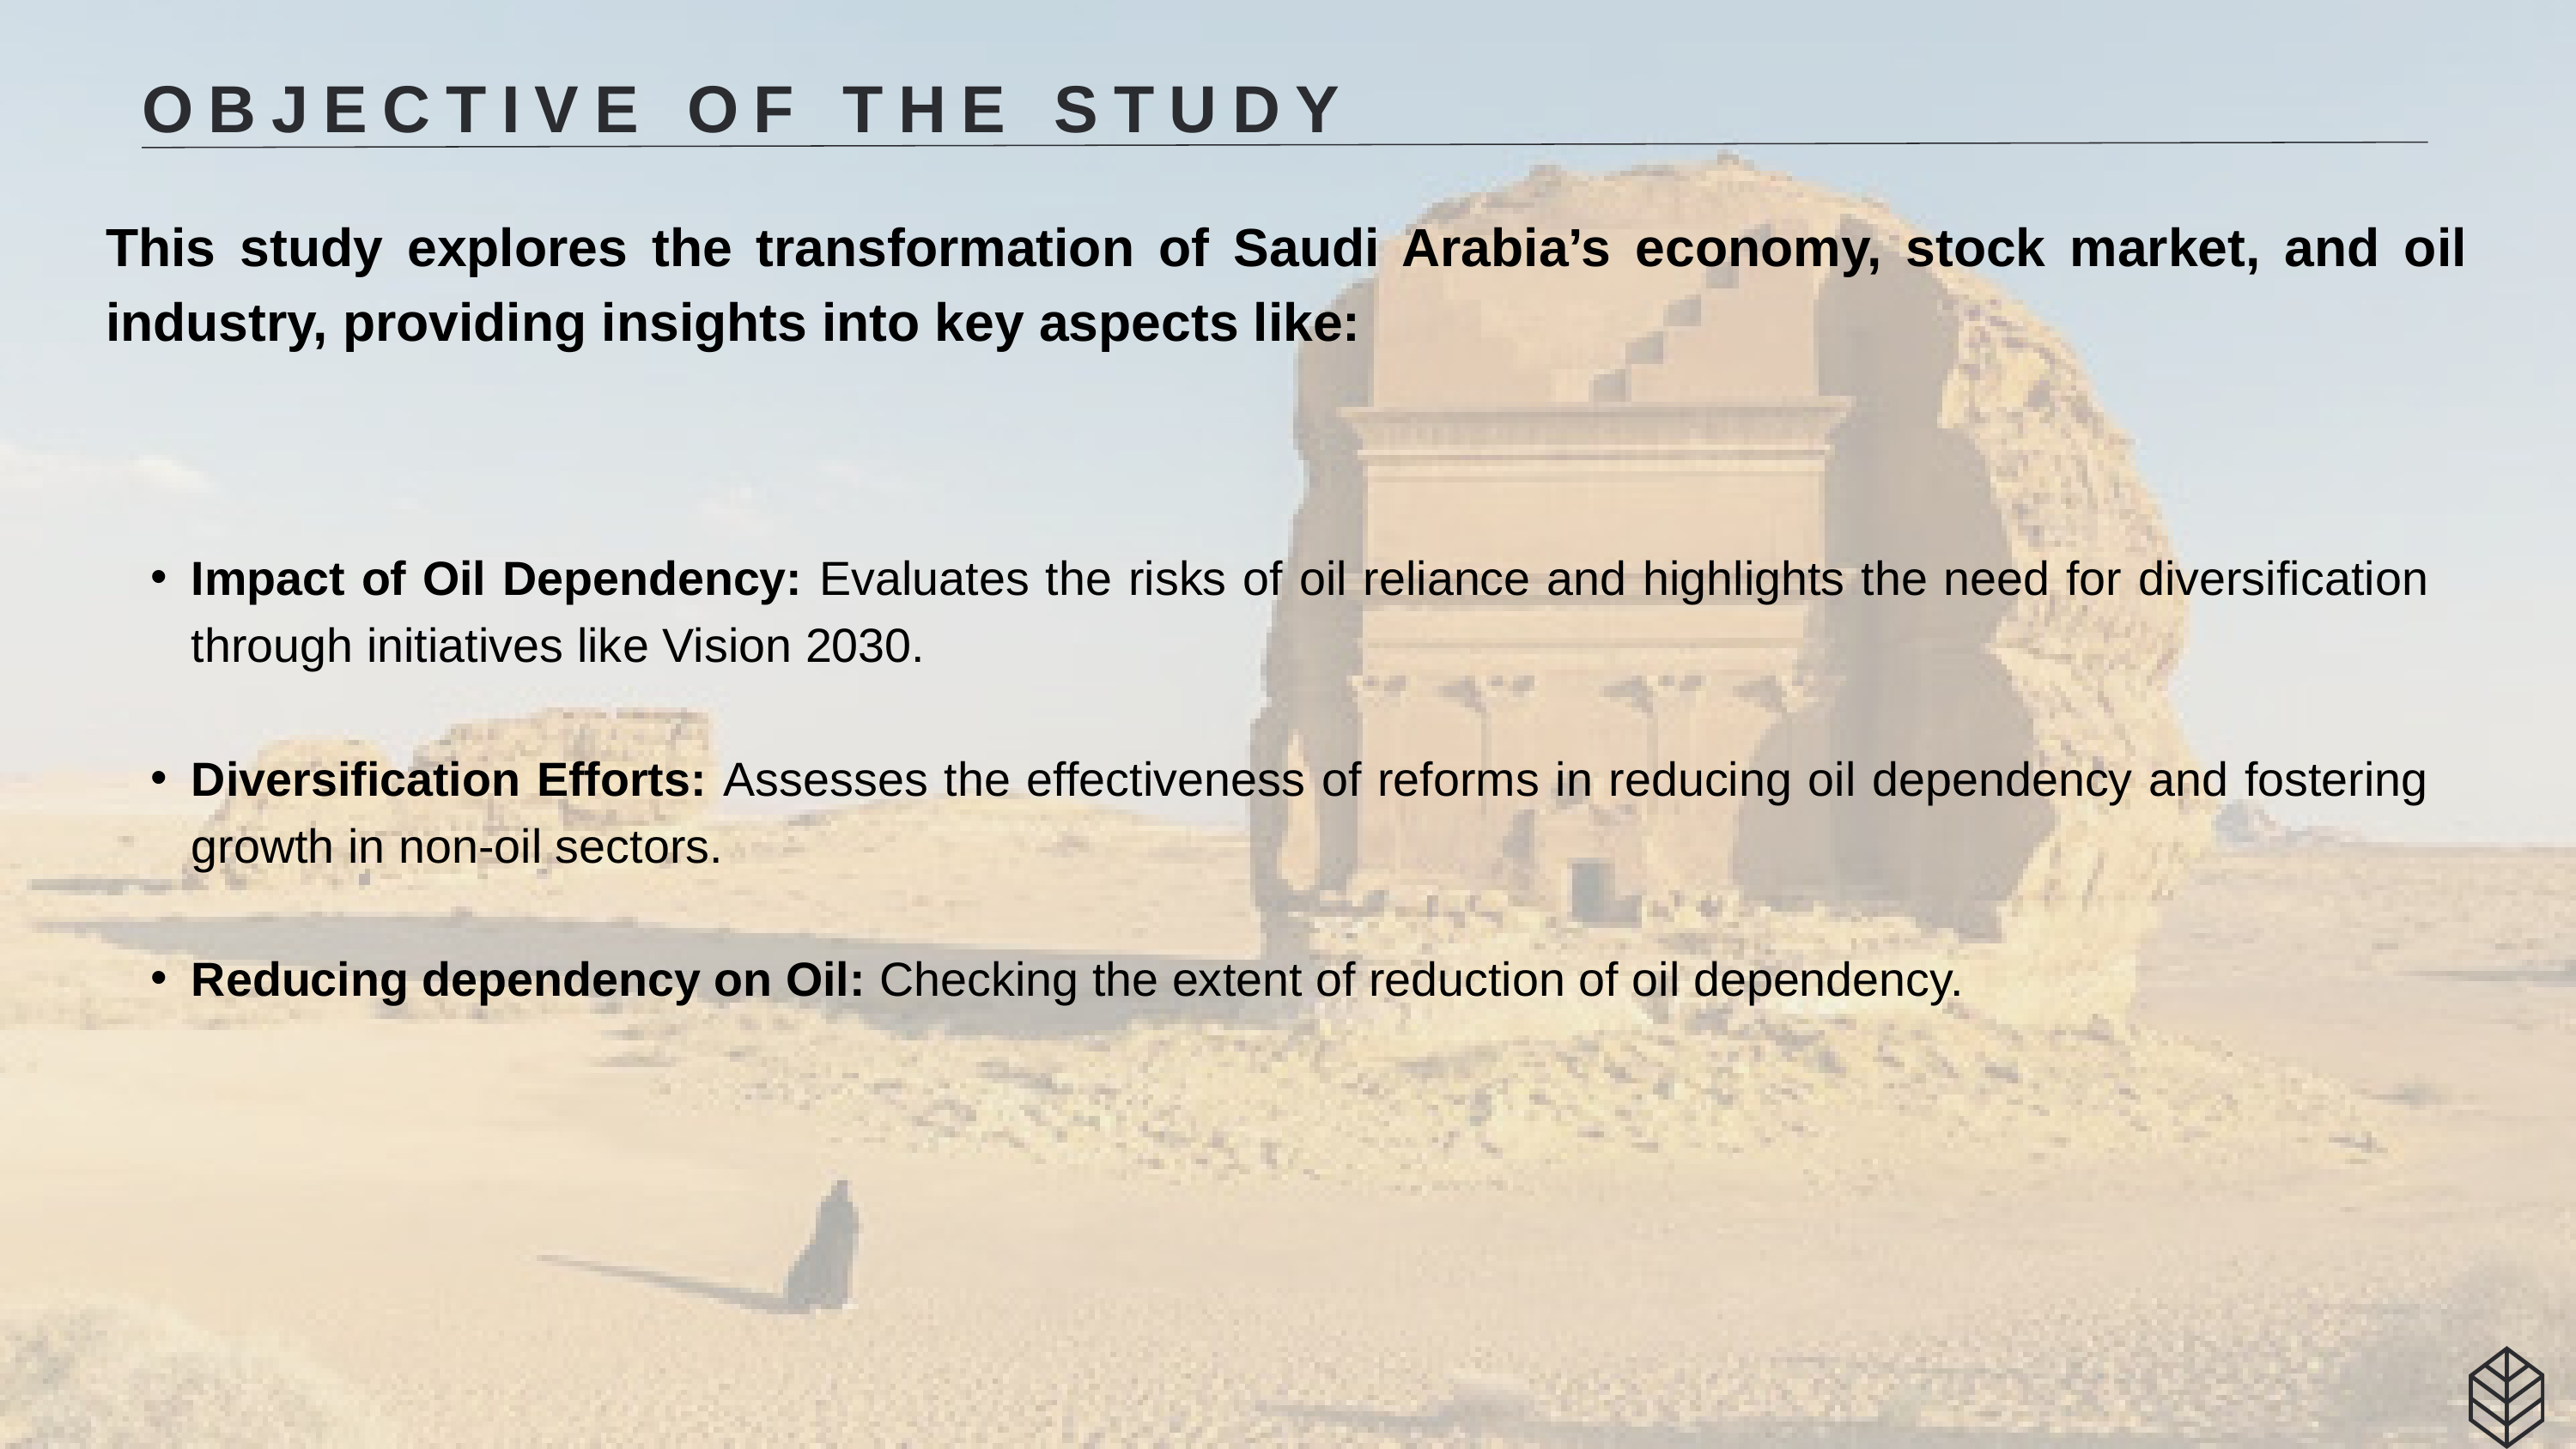

OBJECTIVE OF THE STUDY

This study explores the transformation of Saudi Arabia’s economy, stock market, and oil industry, providing insights into key aspects like:
Impact of Oil Dependency: Evaluates the risks of oil reliance and highlights the need for diversification through initiatives like Vision 2030.

Diversification Efforts: Assesses the effectiveness of reforms in reducing oil dependency and fostering growth in non-oil sectors.

Reducing dependency on Oil: Checking the extent of reduction of oil dependency.